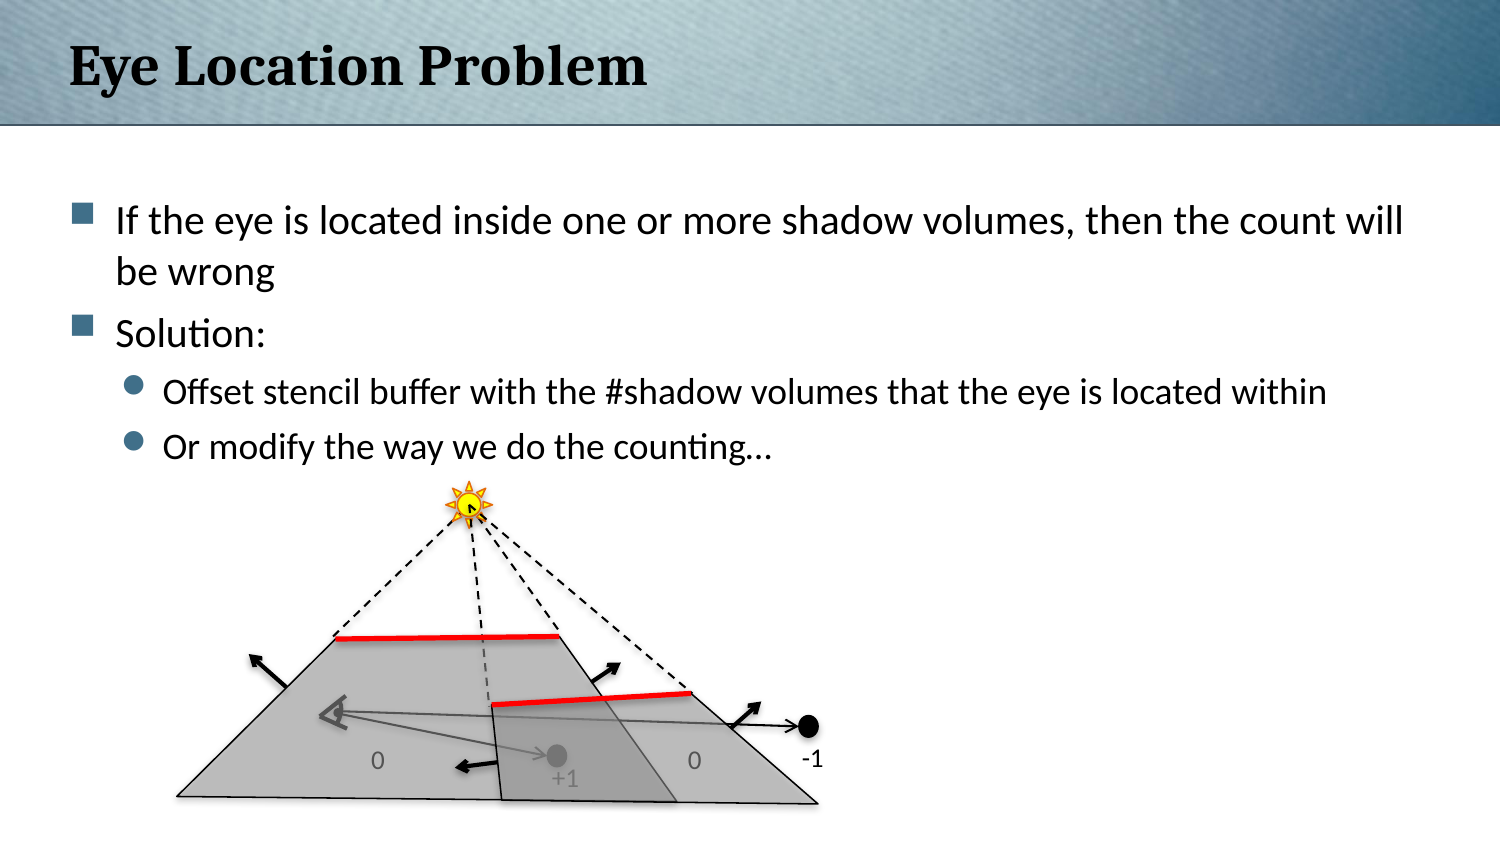

# Eye Location Problem
If the eye is located inside one or more shadow volumes, then the count will be wrong
Solution:
Offset stencil buffer with the #shadow volumes that the eye is located within
Or modify the way we do the counting…

-1
0
0

+1